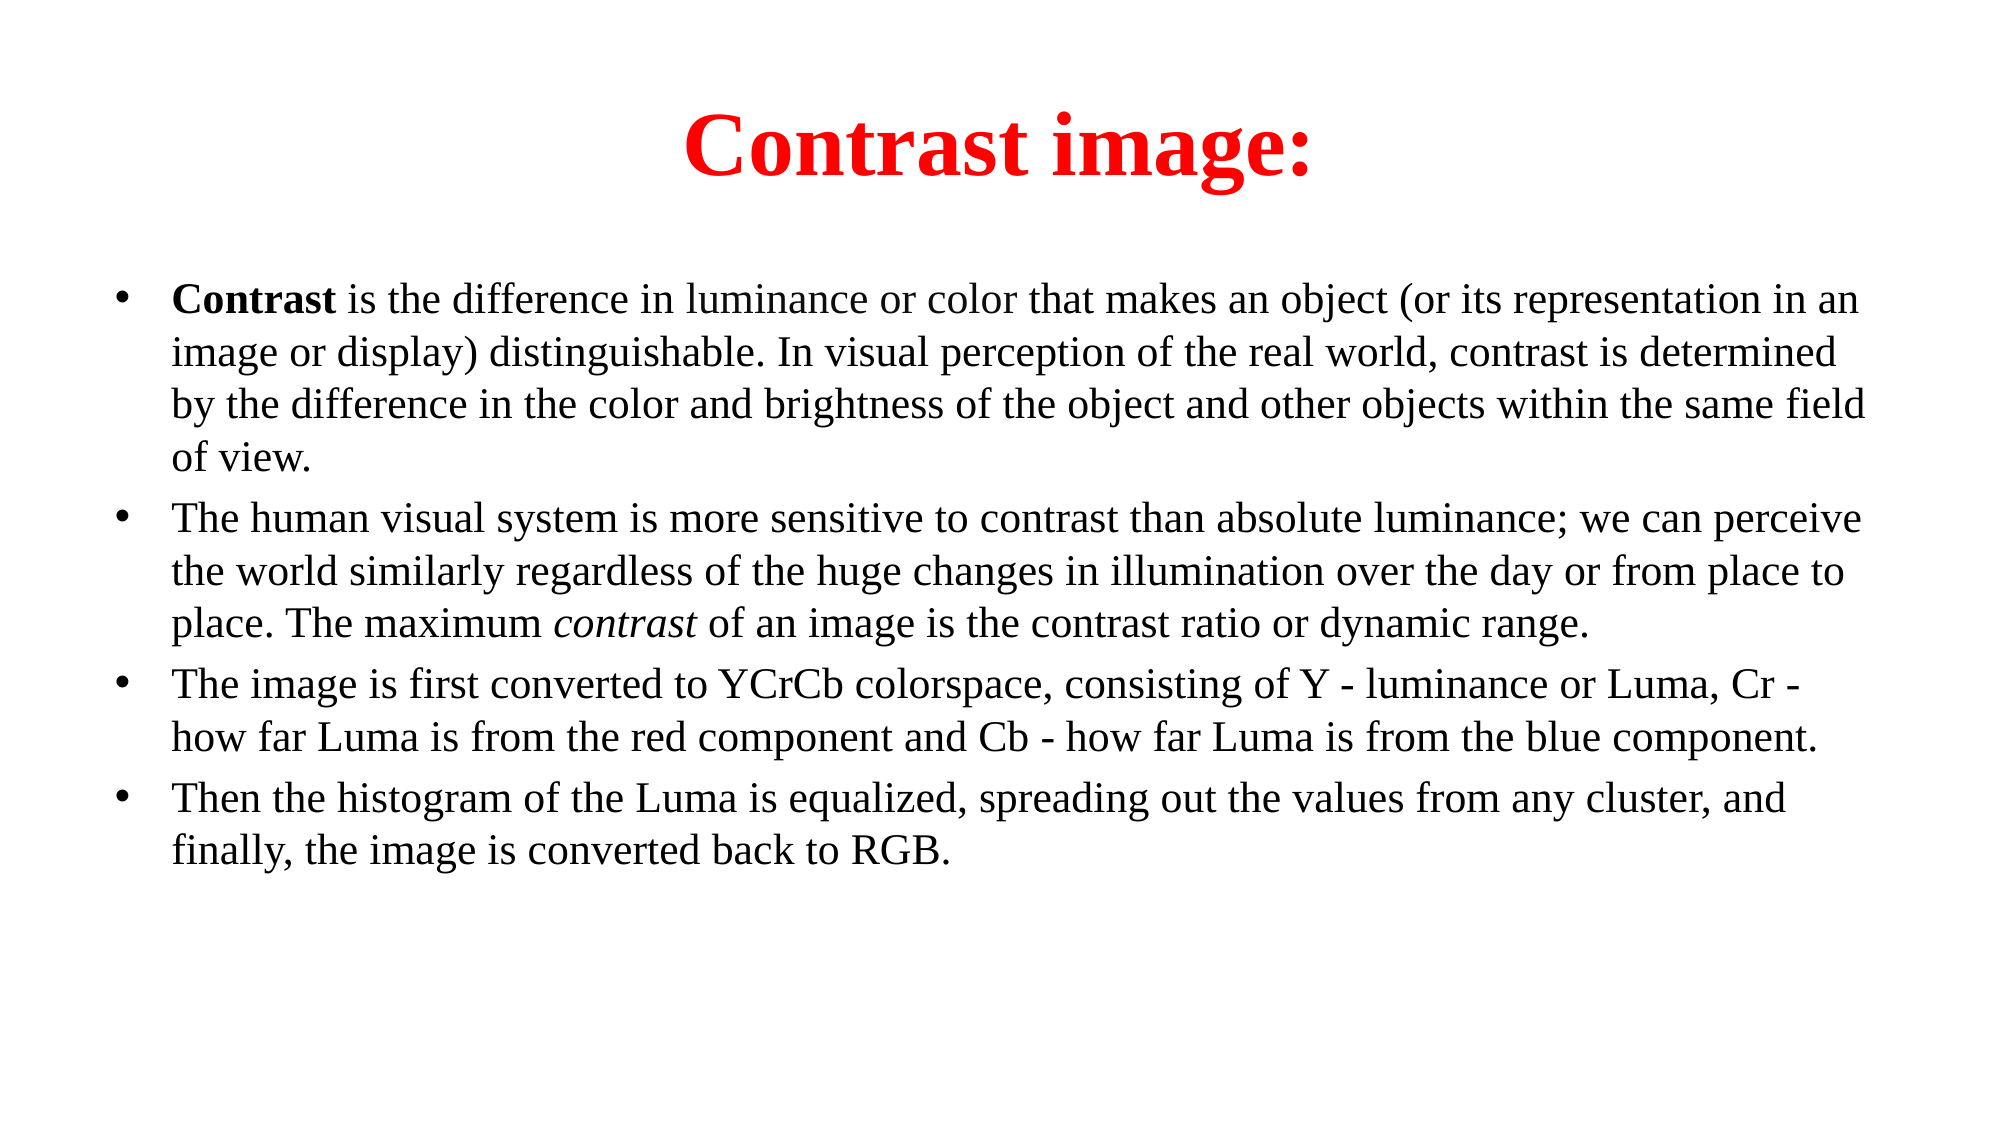

# Contrast image:
Contrast is the difference in luminance or color that makes an object (or its representation in an image or display) distinguishable. In visual perception of the real world, contrast is determined by the difference in the color and brightness of the object and other objects within the same field of view.
The human visual system is more sensitive to contrast than absolute luminance; we can perceive the world similarly regardless of the huge changes in illumination over the day or from place to place. The maximum contrast of an image is the contrast ratio or dynamic range.
The image is first converted to YCrCb colorspace, consisting of Y - luminance or Luma, Cr - how far Luma is from the red component and Cb - how far Luma is from the blue component.
Then the histogram of the Luma is equalized, spreading out the values from any cluster, and finally, the image is converted back to RGB.